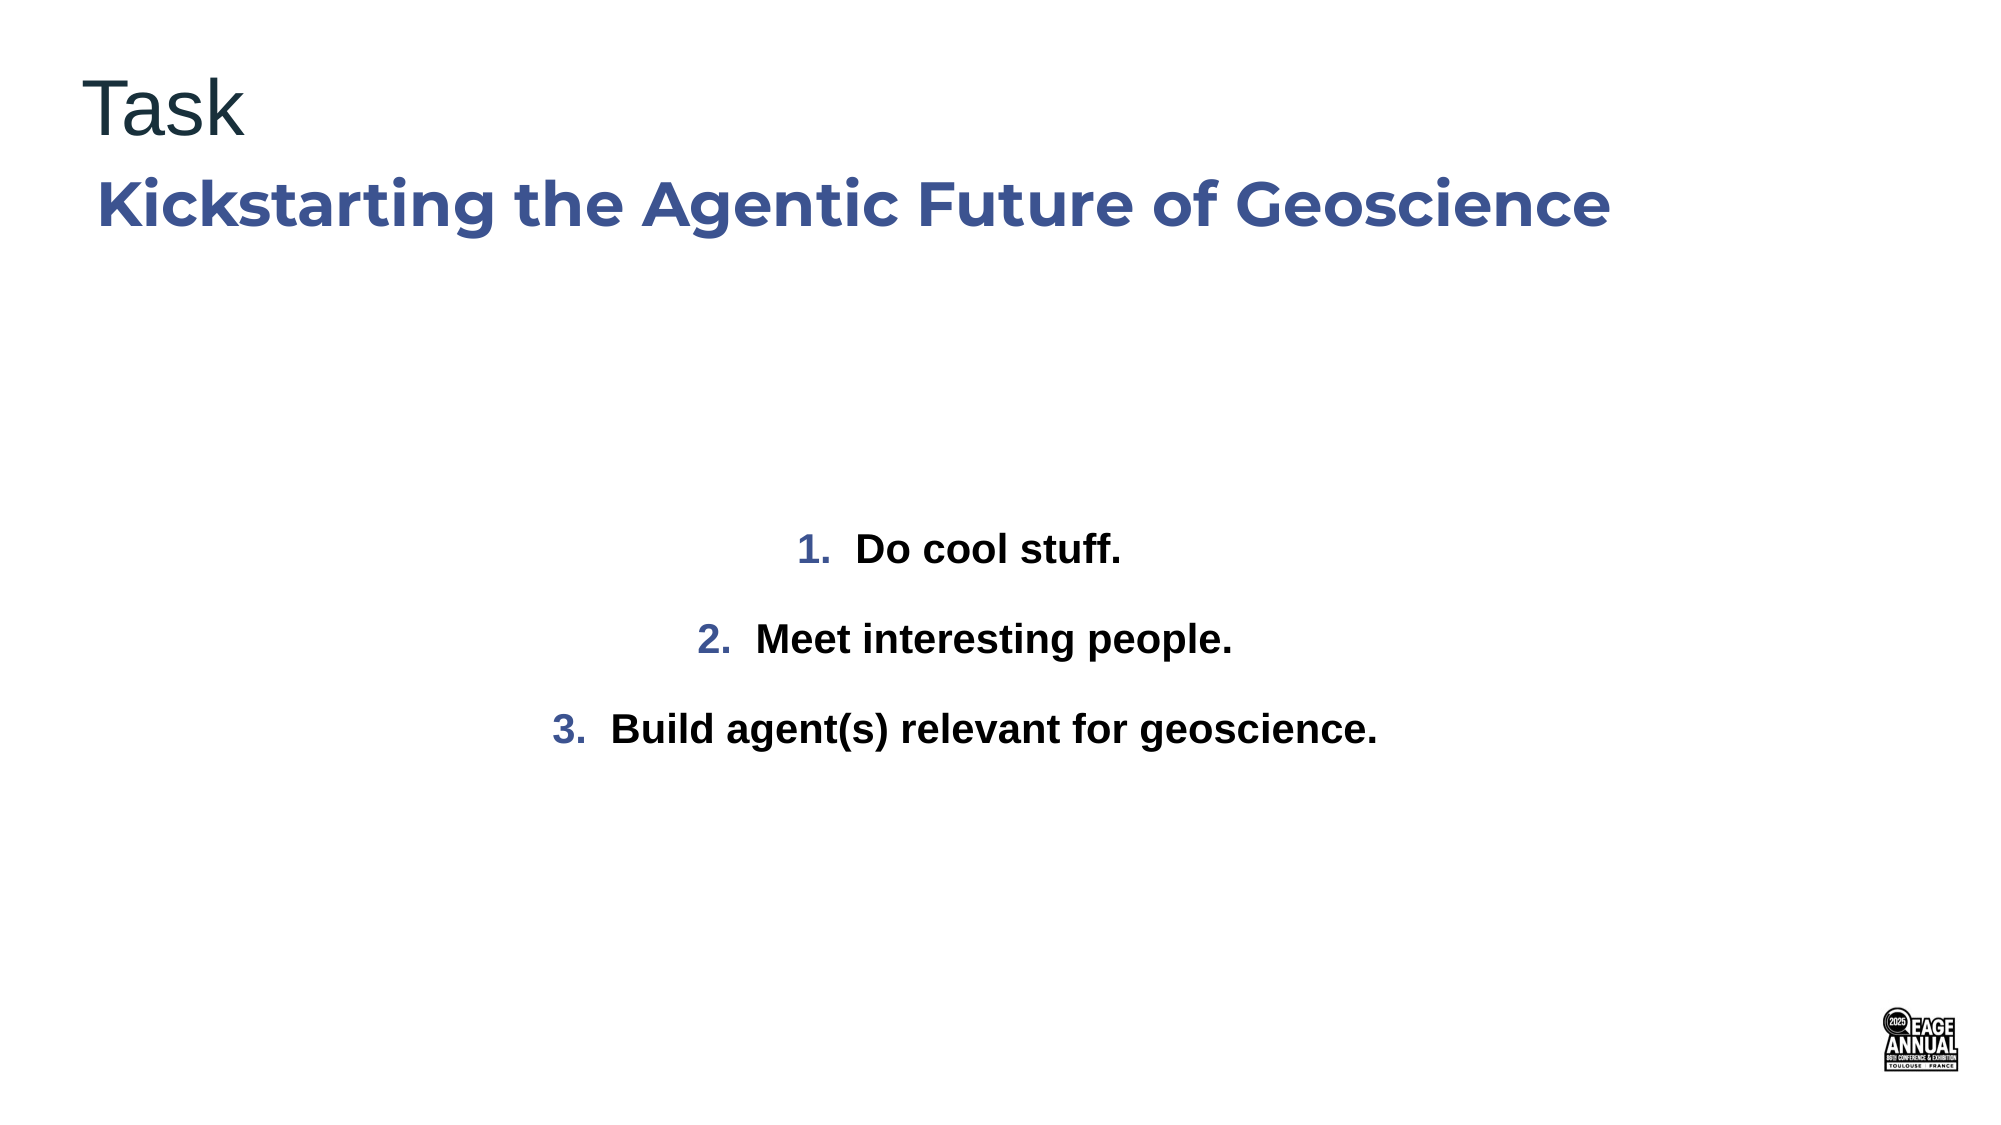

# Task
Kickstarting the Agentic Future of Geoscience

Do cool stuff.
Meet interesting people.
Build agent(s) relevant for geoscience.